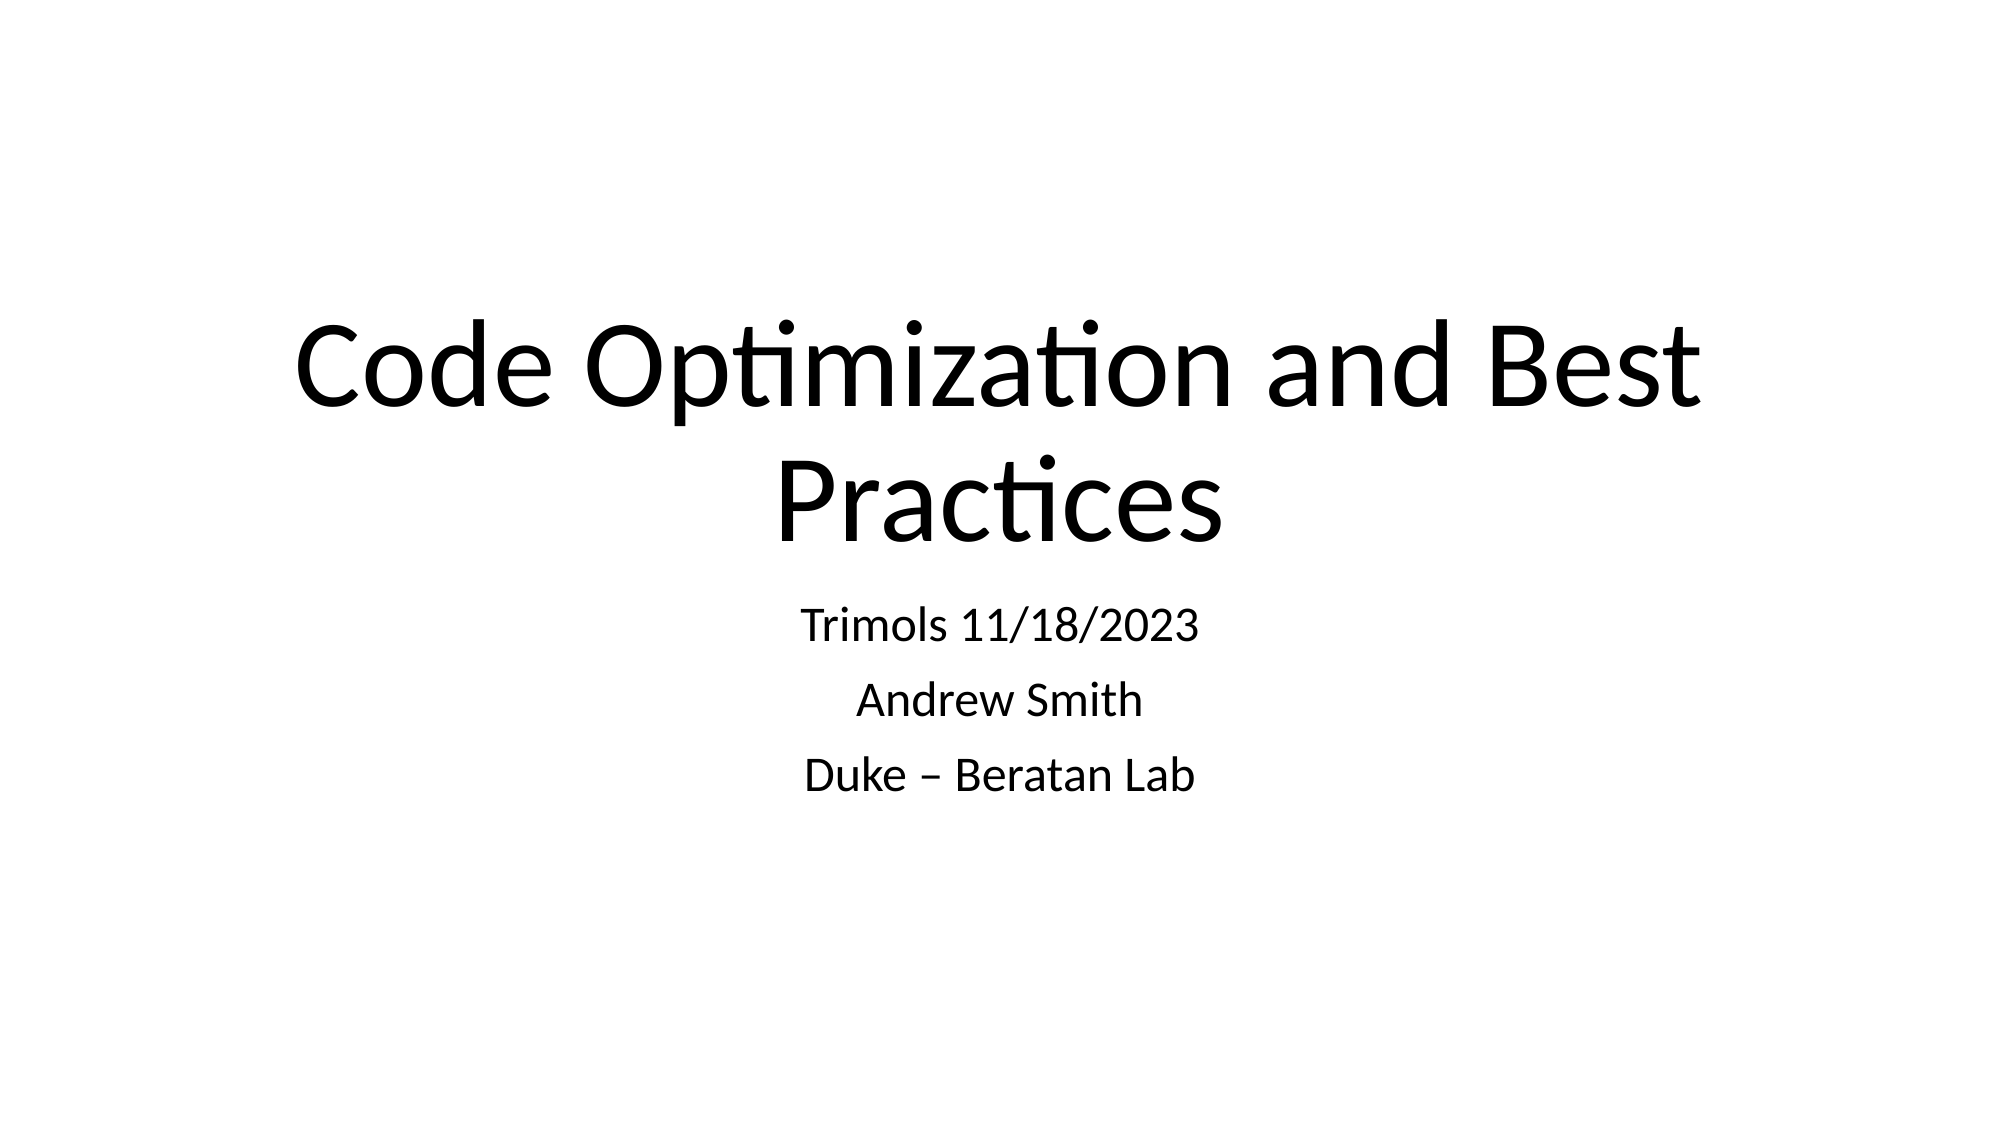

# Code Optimization and Best Practices
Trimols 11/18/2023
Andrew Smith
Duke – Beratan Lab